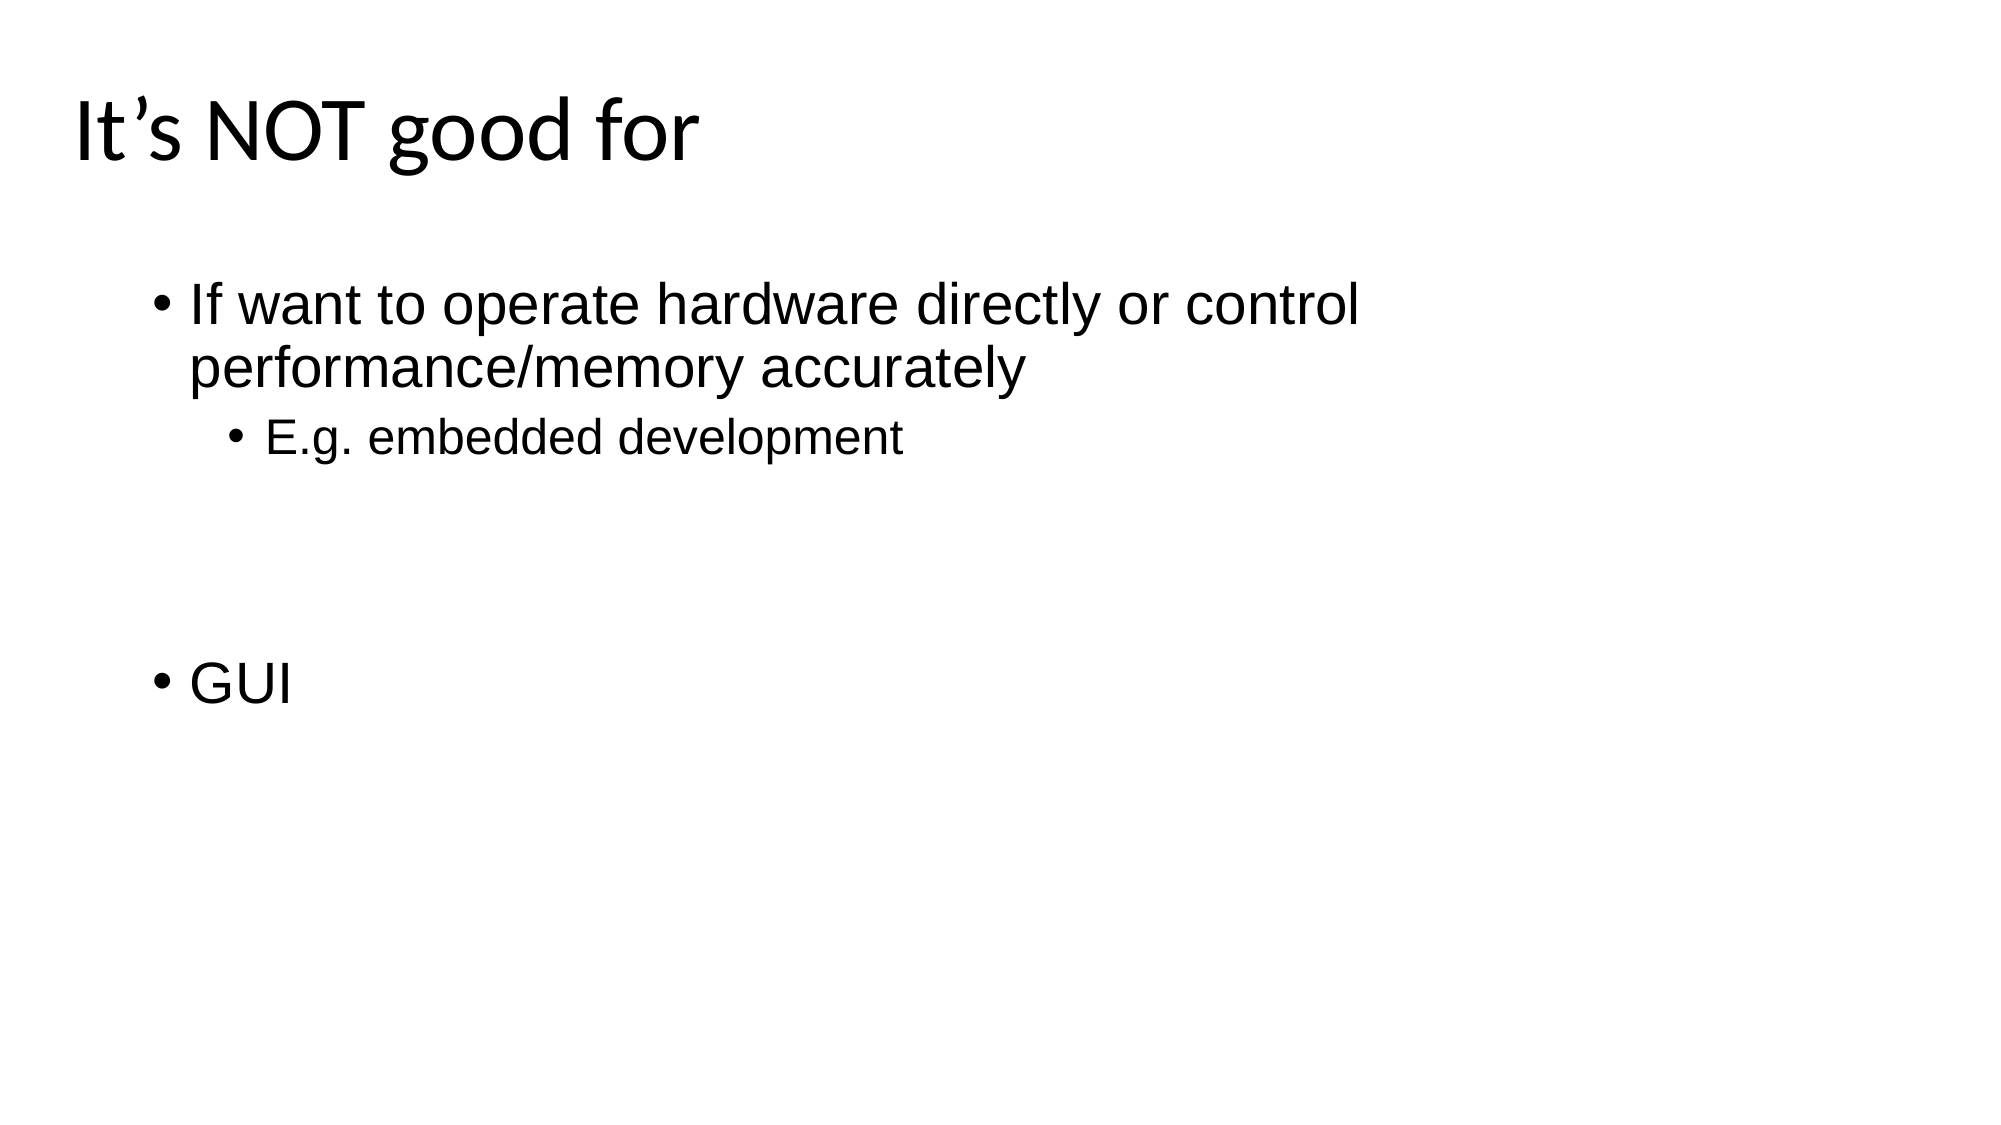

# It’s NOT good for

If want to operate hardware directly or control performance/memory accurately
E.g. embedded development

GUI